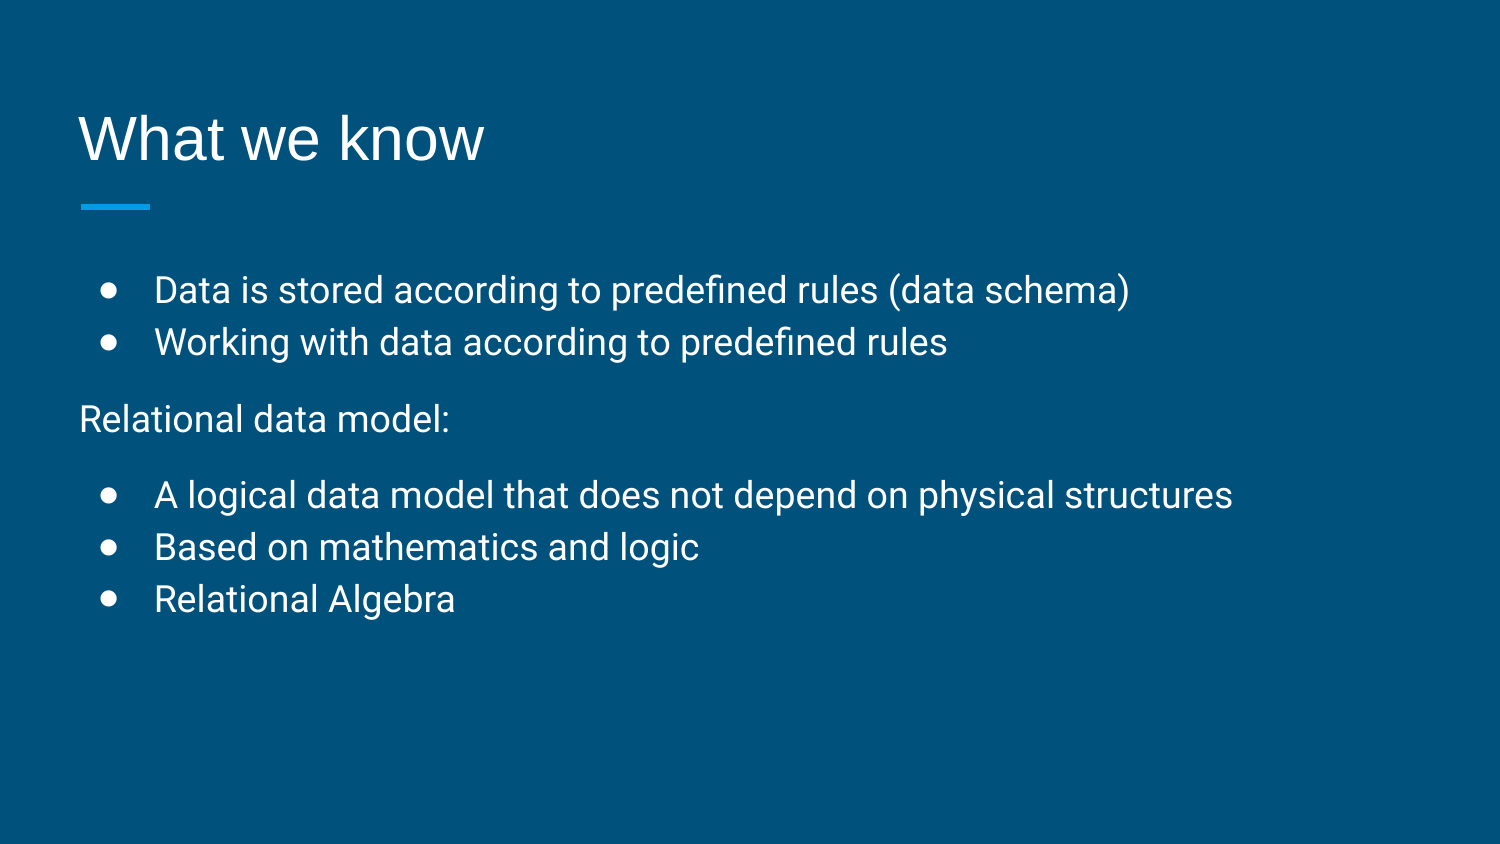

# What we know
Data is stored according to predefined rules (data schema)
Working with data according to predefined rules
Relational data model:
A logical data model that does not depend on physical structures
Based on mathematics and logic
Relational Algebra